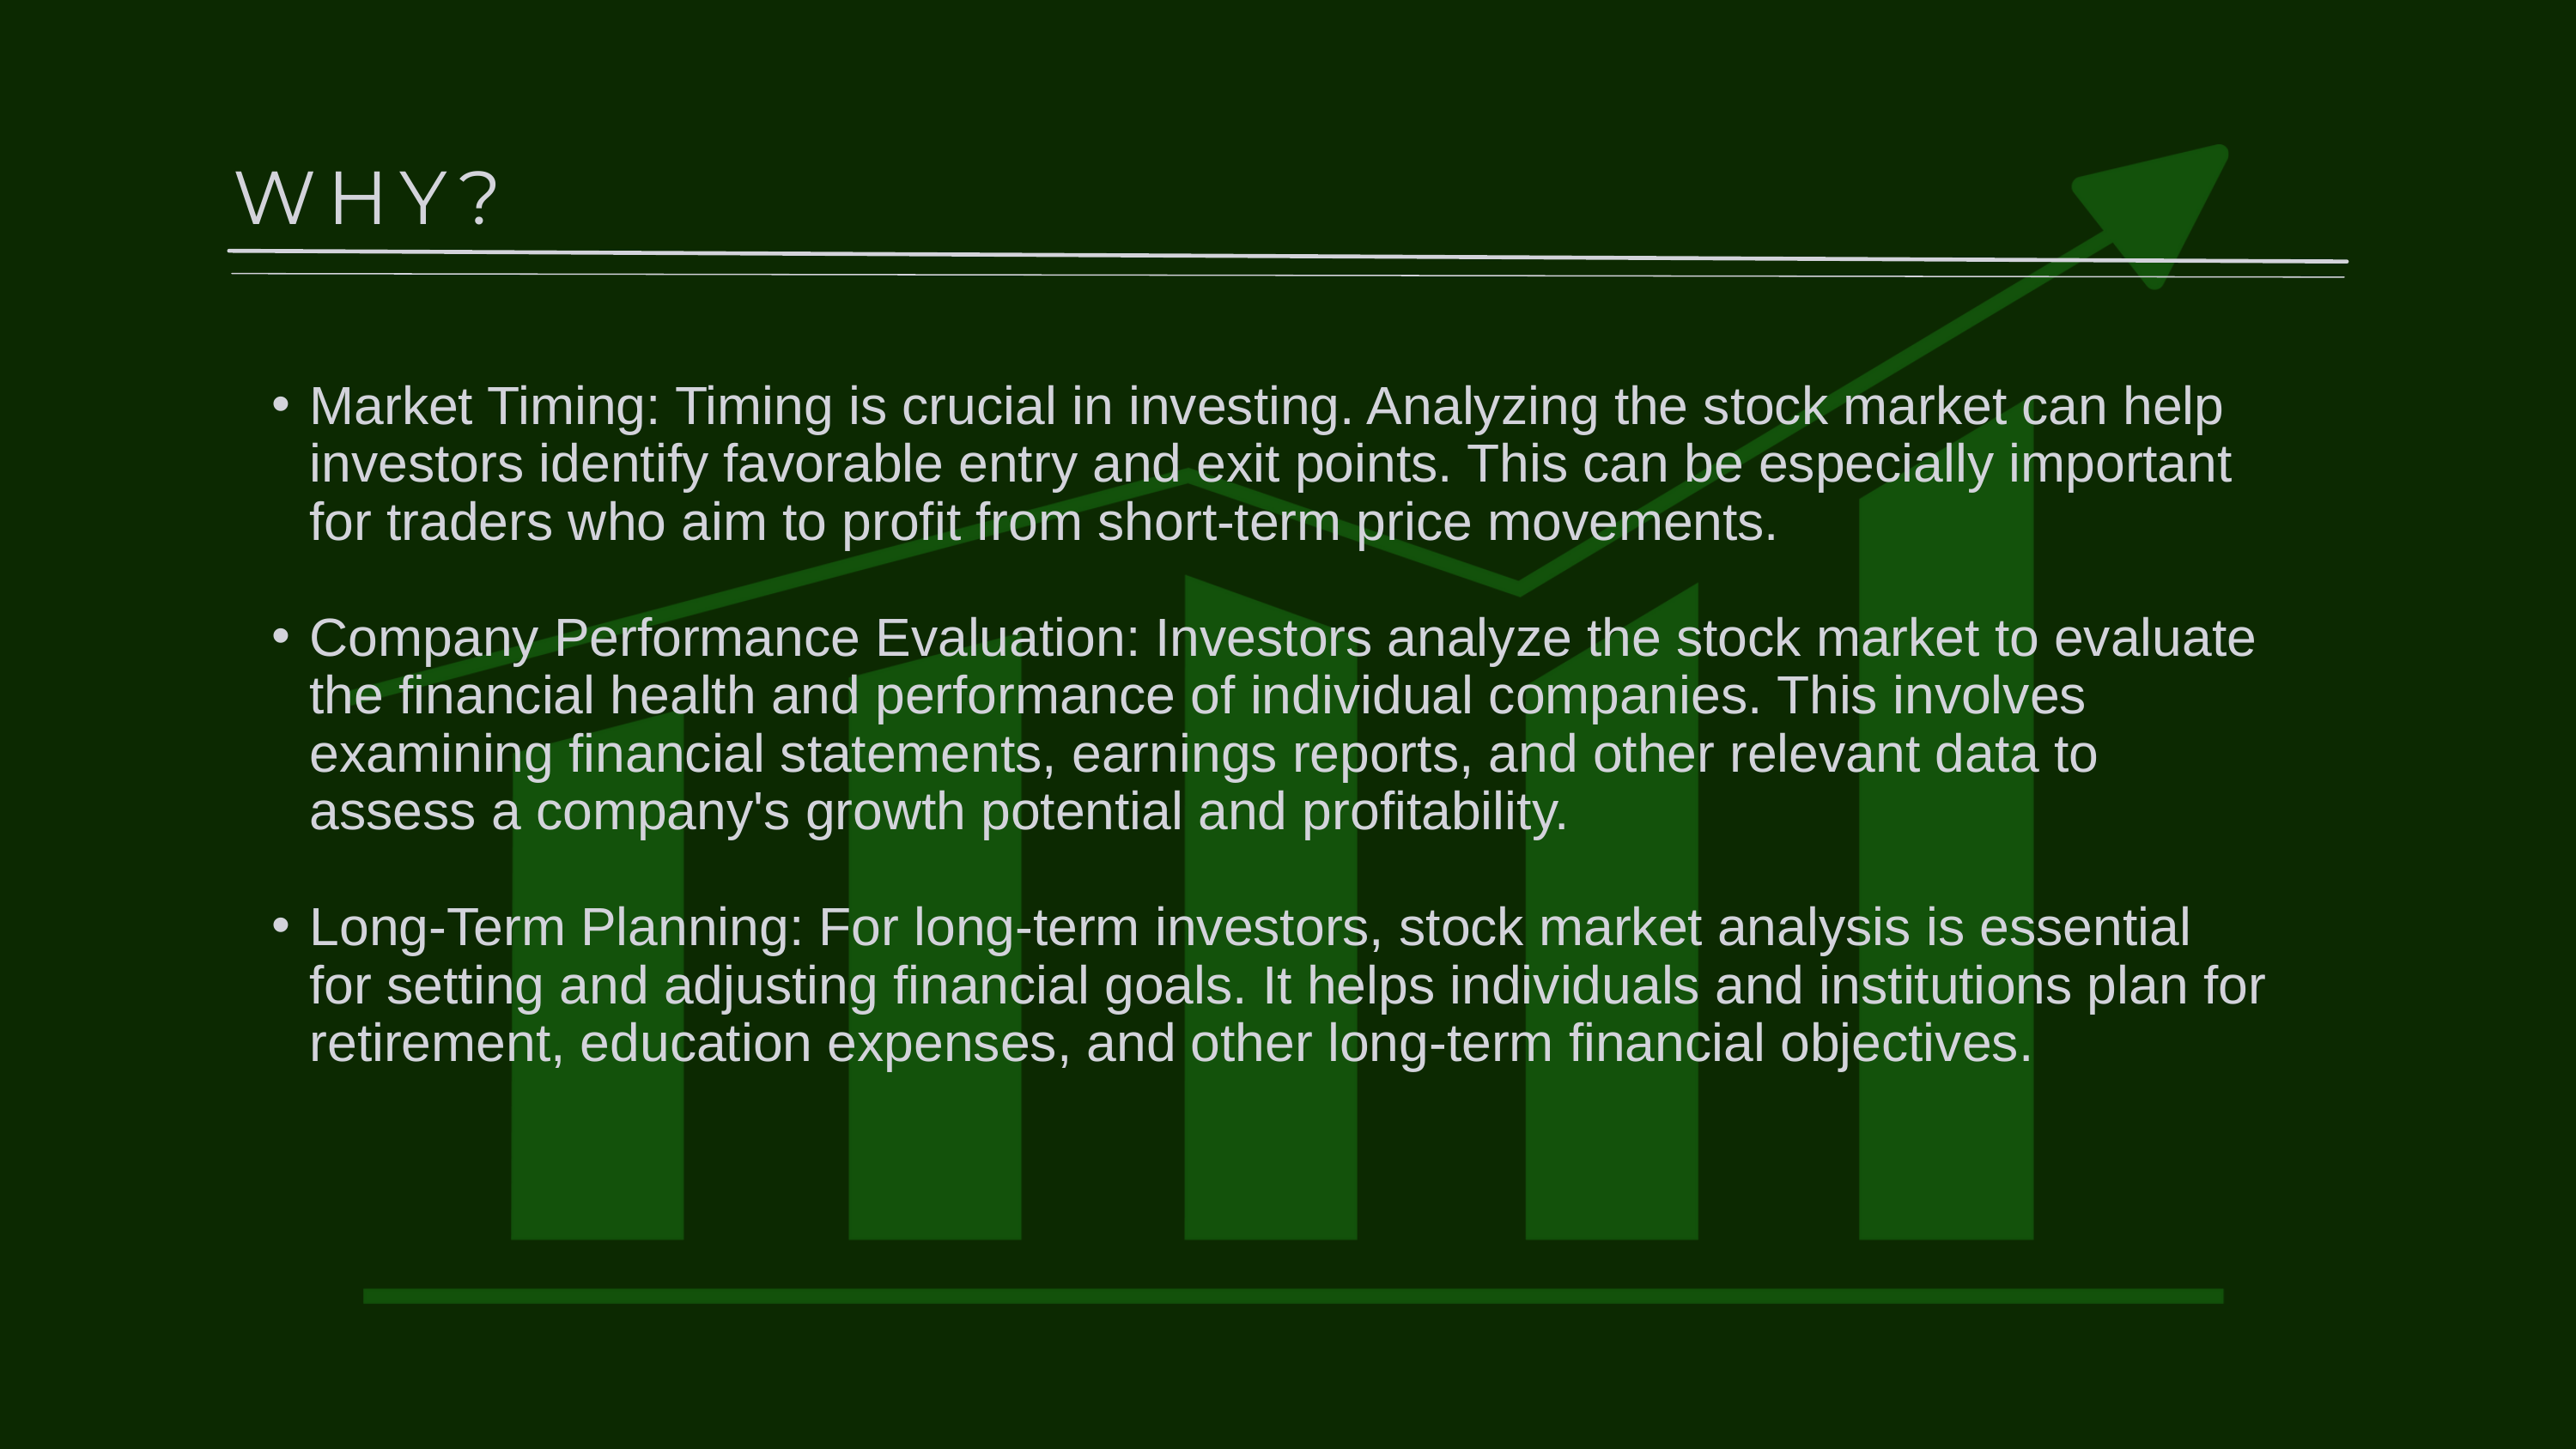

WHY?

Market Timing: Timing is crucial in investing. Analyzing the stock market can help investors identify favorable entry and exit points. This can be especially important for traders who aim to profit from short-term price movements.

Company Performance Evaluation: Investors analyze the stock market to evaluate the financial health and performance of individual companies. This involves examining financial statements, earnings reports, and other relevant data to assess a company's growth potential and profitability.

Long-Term Planning: For long-term investors, stock market analysis is essential for setting and adjusting financial goals. It helps individuals and institutions plan for retirement, education expenses, and other long-term financial objectives.